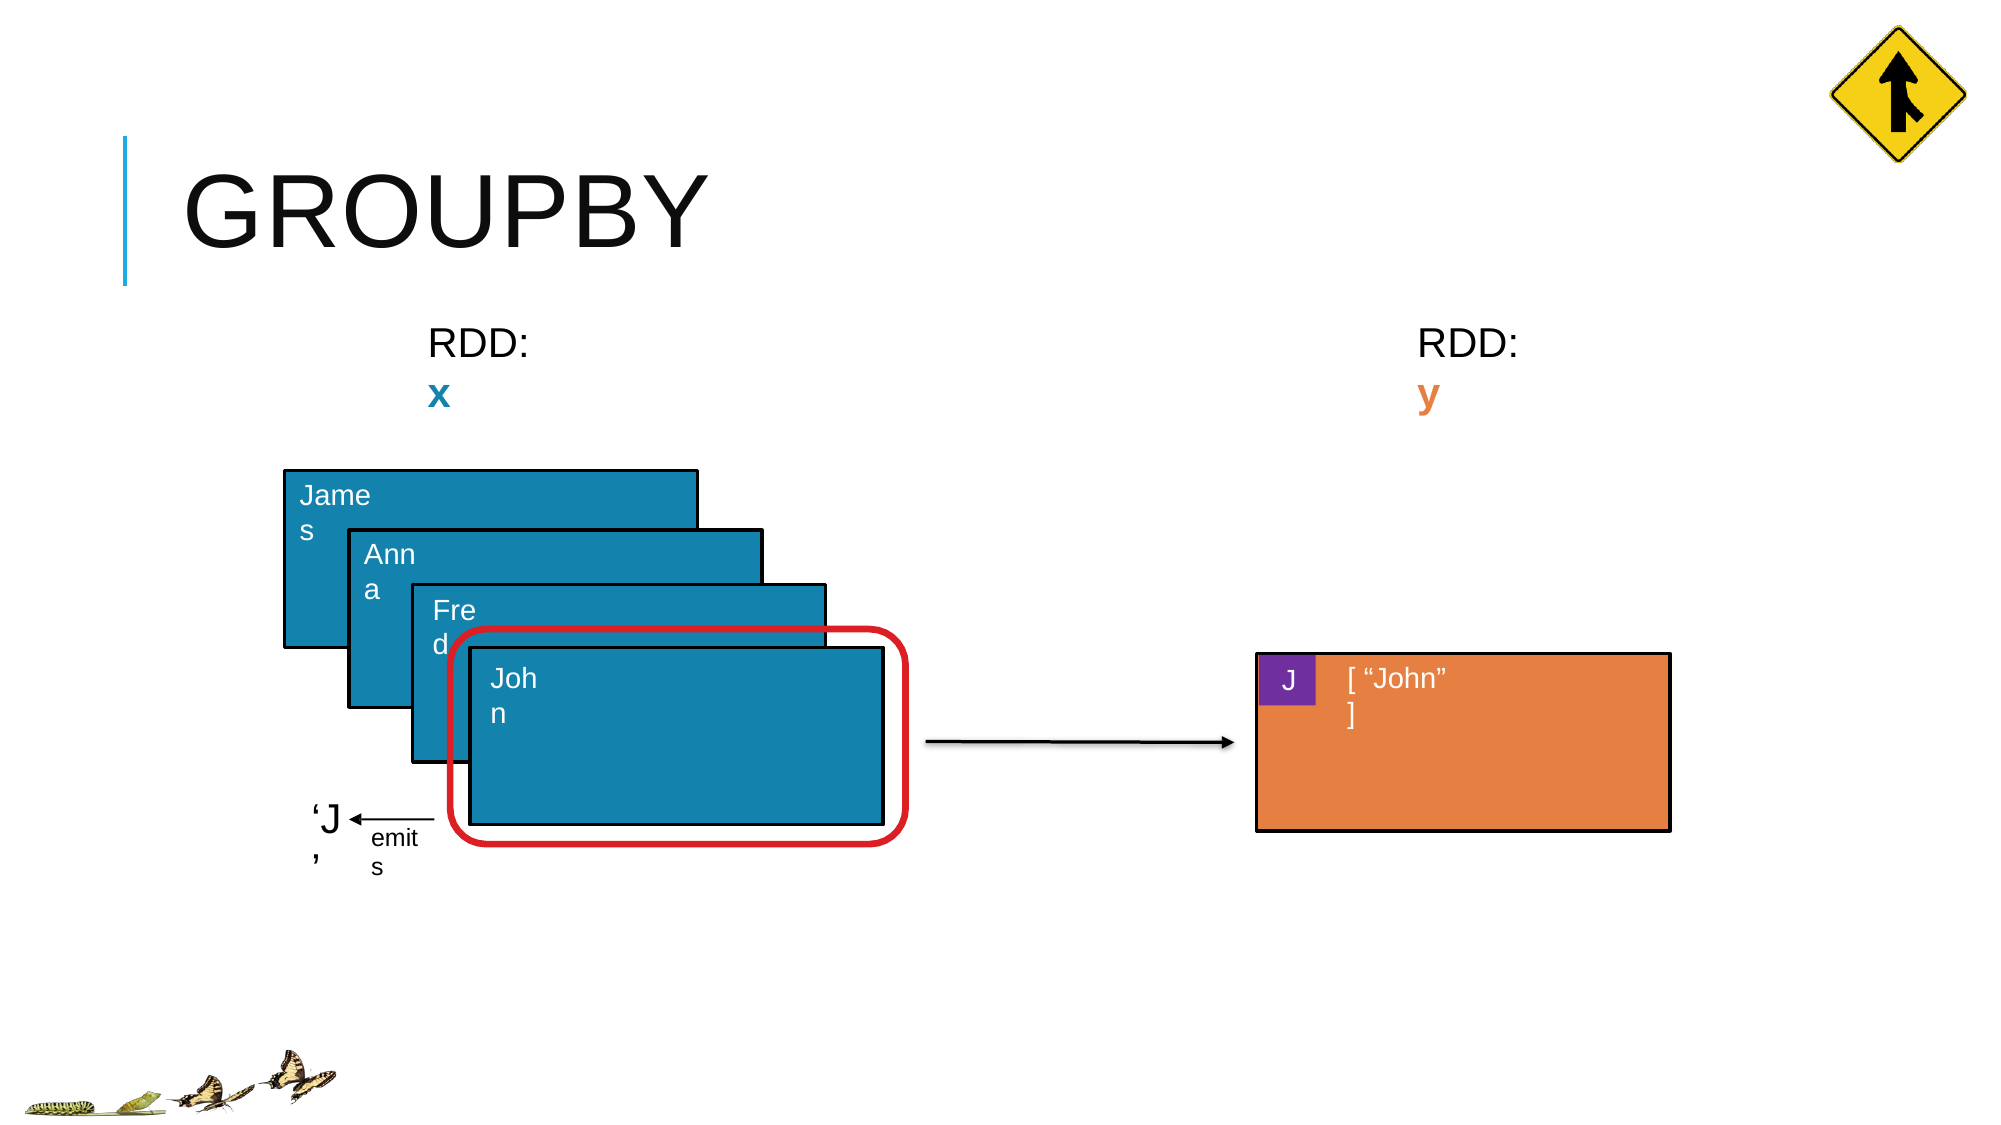

# GROUPBY
RDD: x
RDD: y

James

Anna

Fred

John
[ “John” ]
J

‘J’

emits